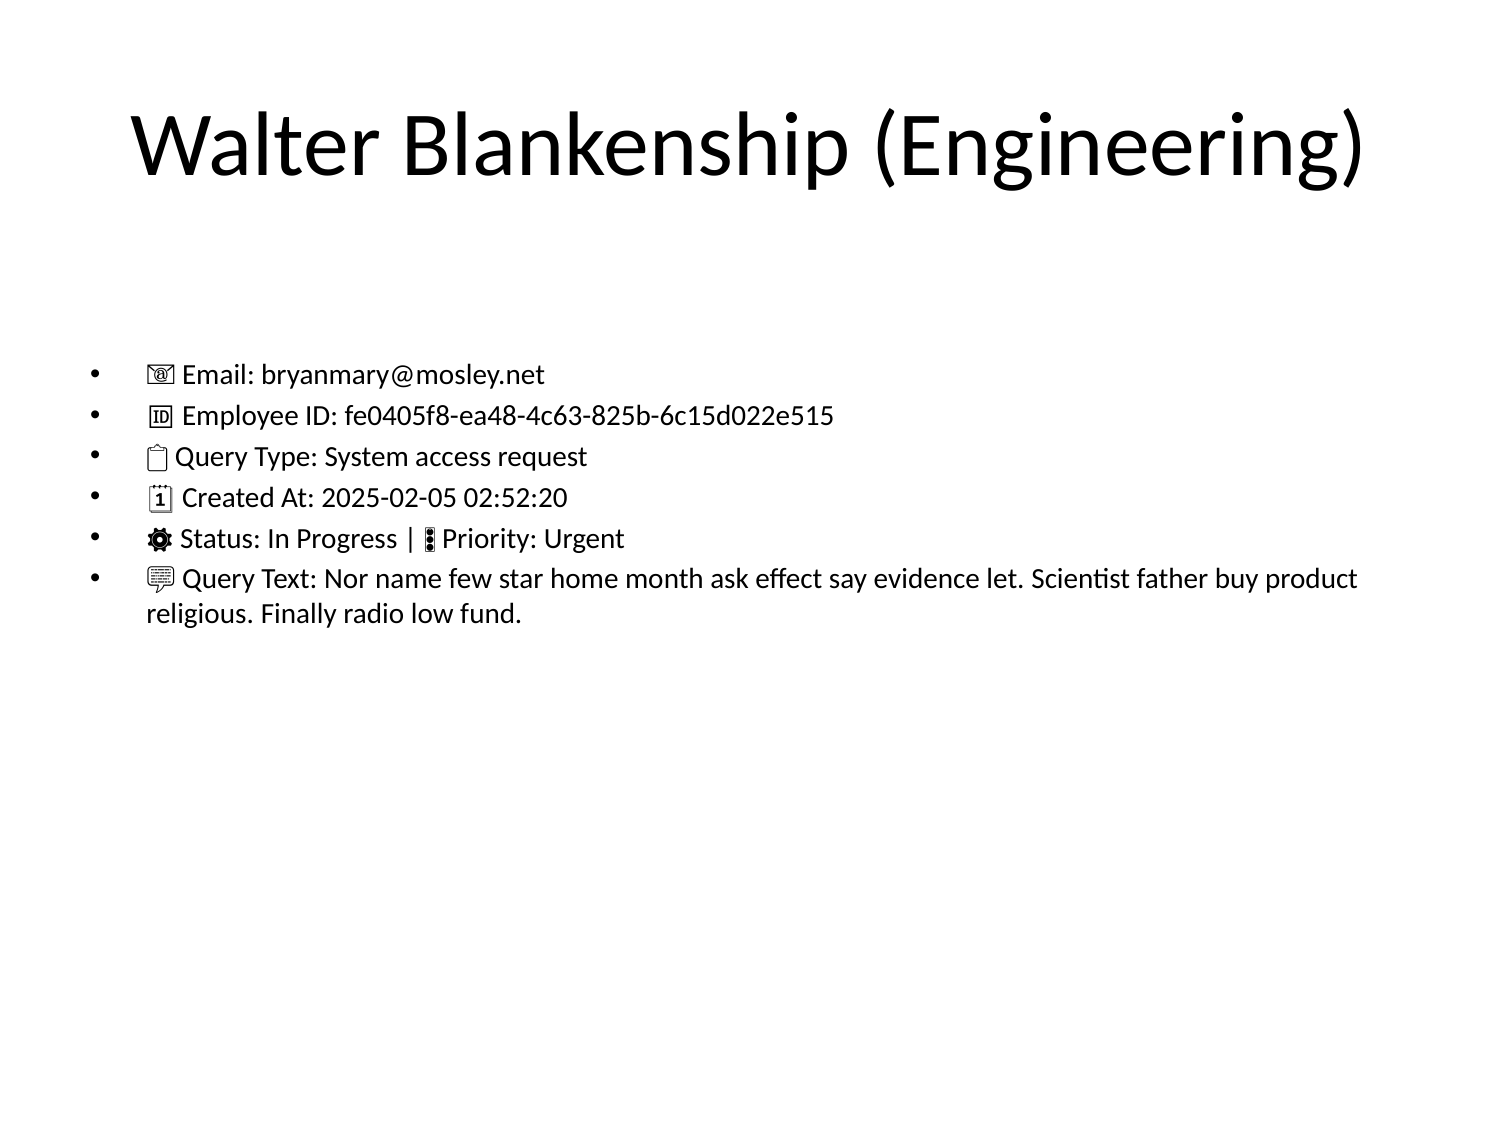

# Walter Blankenship (Engineering)

📧 Email: bryanmary@mosley.net
🆔 Employee ID: fe0405f8-ea48-4c63-825b-6c15d022e515
📋 Query Type: System access request
🗓 Created At: 2025-02-05 02:52:20
⚙ Status: In Progress | 🚦 Priority: Urgent
💬 Query Text: Nor name few star home month ask effect say evidence let. Scientist father buy product religious. Finally radio low fund.